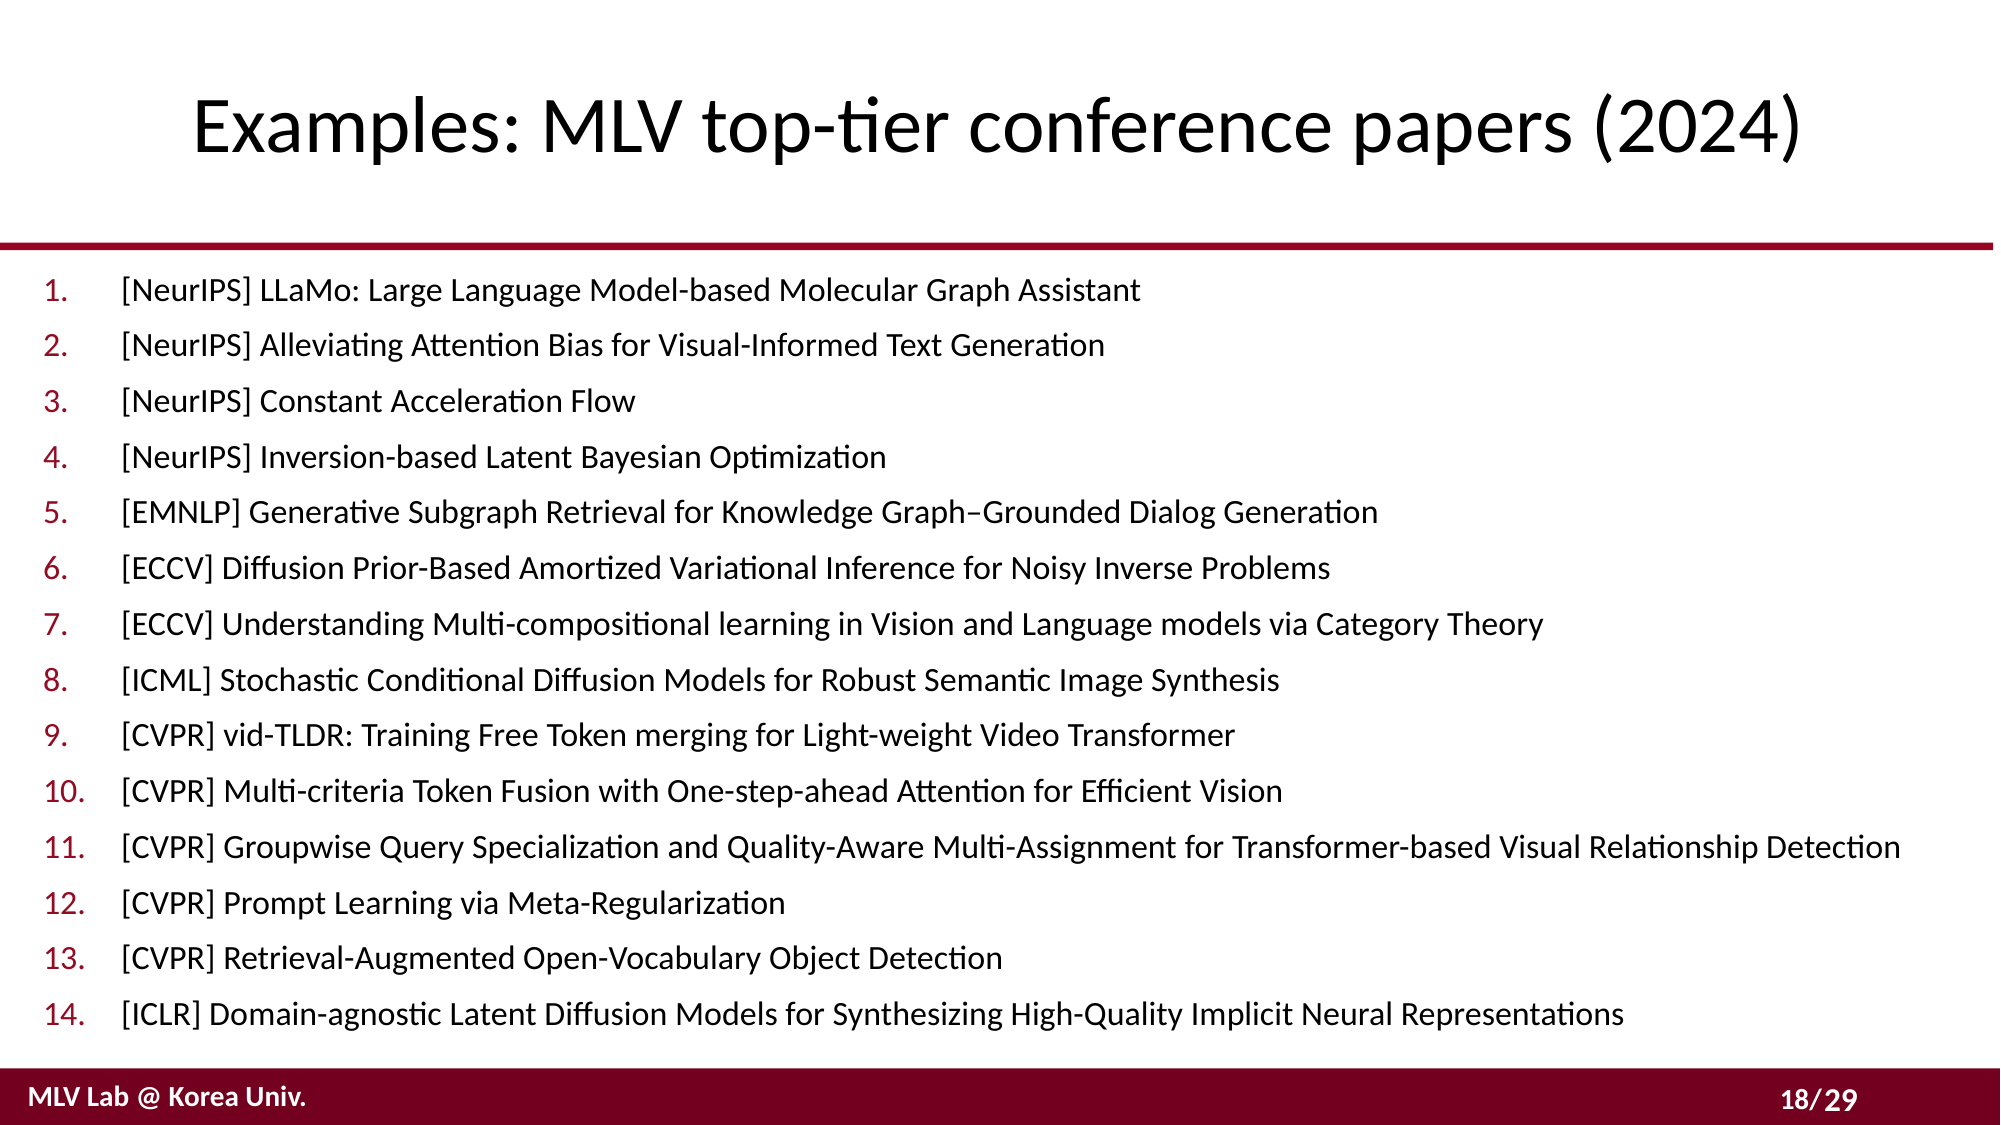

# Examples: MLV top-tier conference papers (2024)
[NeurIPS] LLaMo: Large Language Model-based Molecular Graph Assistant
[NeurIPS] Alleviating Attention Bias for Visual-Informed Text Generation
[NeurIPS] Constant Acceleration Flow
[NeurIPS] Inversion-based Latent Bayesian Optimization
[EMNLP] Generative Subgraph Retrieval for Knowledge Graph–Grounded Dialog Generation
[ECCV] Diffusion Prior-Based Amortized Variational Inference for Noisy Inverse Problems
[ECCV] Understanding Multi-compositional learning in Vision and Language models via Category Theory
[ICML] Stochastic Conditional Diffusion Models for Robust Semantic Image Synthesis
[CVPR] vid-TLDR: Training Free Token merging for Light-weight Video Transformer
[CVPR] Multi-criteria Token Fusion with One-step-ahead Attention for Efficient Vision
[CVPR] Groupwise Query Specialization and Quality-Aware Multi-Assignment for Transformer-based Visual Relationship Detection
[CVPR] Prompt Learning via Meta-Regularization
[CVPR] Retrieval-Augmented Open-Vocabulary Object Detection
[ICLR] Domain-agnostic Latent Diffusion Models for Synthesizing High-Quality Implicit Neural Representations
29